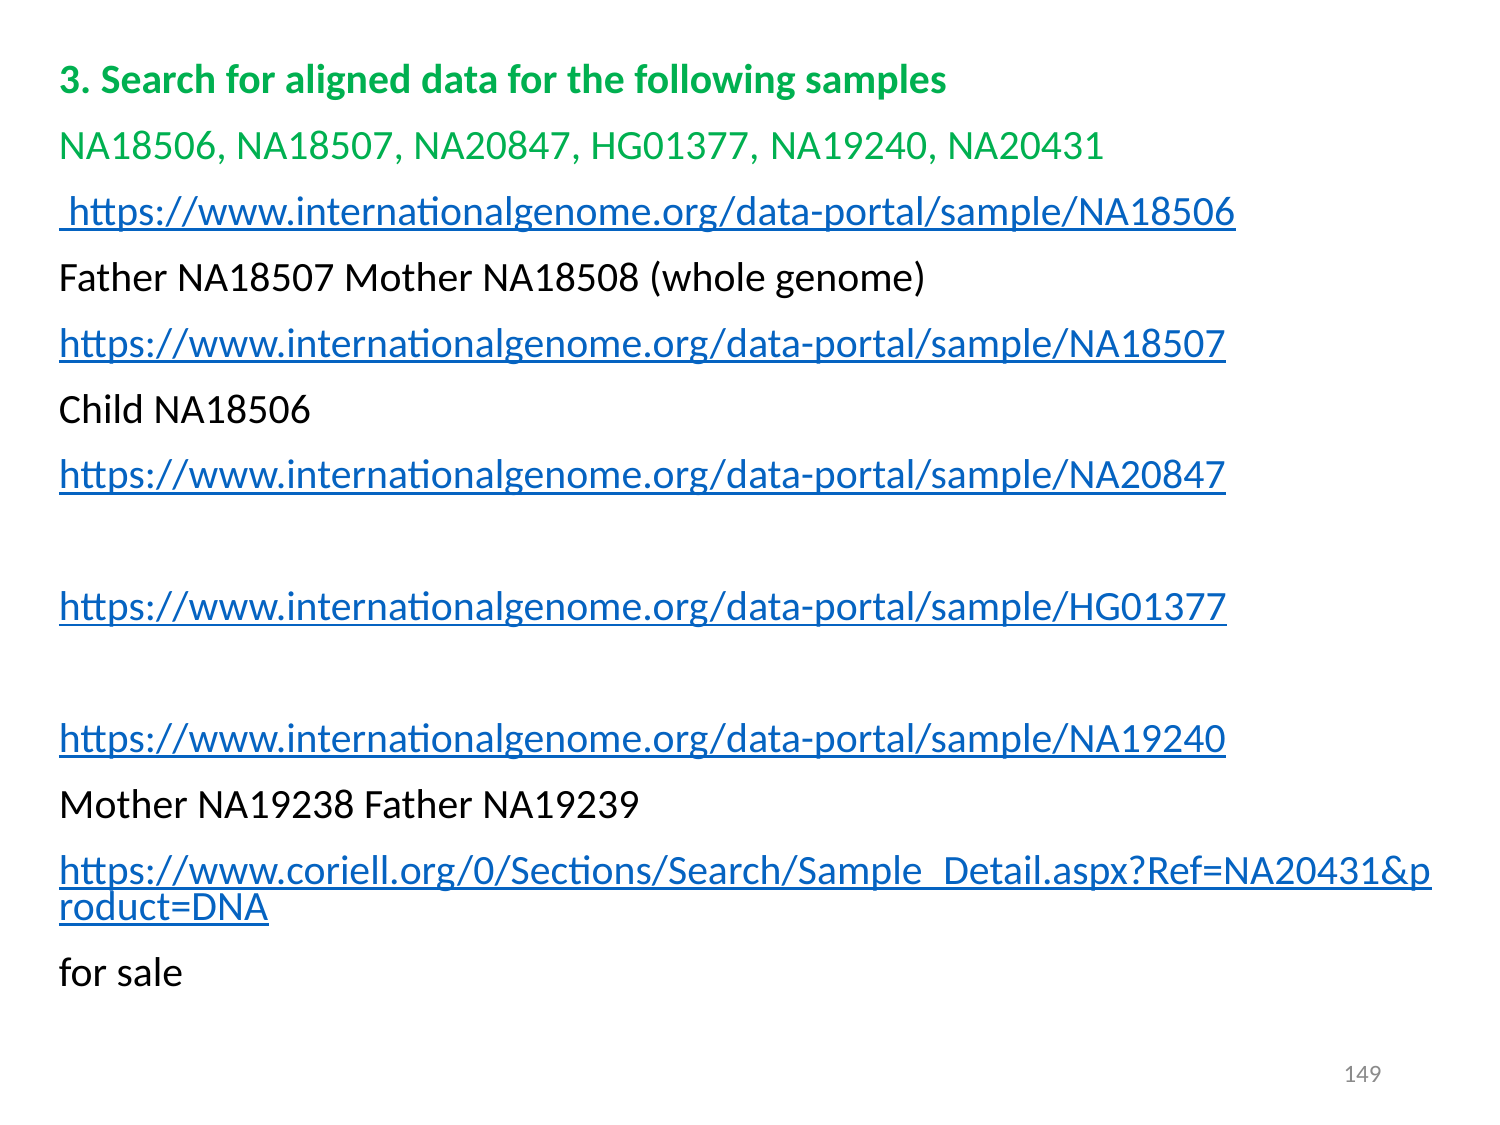

3. Search for aligned data for the following samples
NA18506, NA18507, NA20847, HG01377, NA19240, NA20431
 https://www.internationalgenome.org/data-portal/sample/NA18506
Father NA18507 Mother NA18508 (whole genome)
https://www.internationalgenome.org/data-portal/sample/NA18507
Child NA18506
https://www.internationalgenome.org/data-portal/sample/NA20847

https://www.internationalgenome.org/data-portal/sample/HG01377

https://www.internationalgenome.org/data-portal/sample/NA19240
Mother NA19238 Father NA19239
https://www.coriell.org/0/Sections/Search/Sample_Detail.aspx?Ref=NA20431&product=DNA
for sale
149